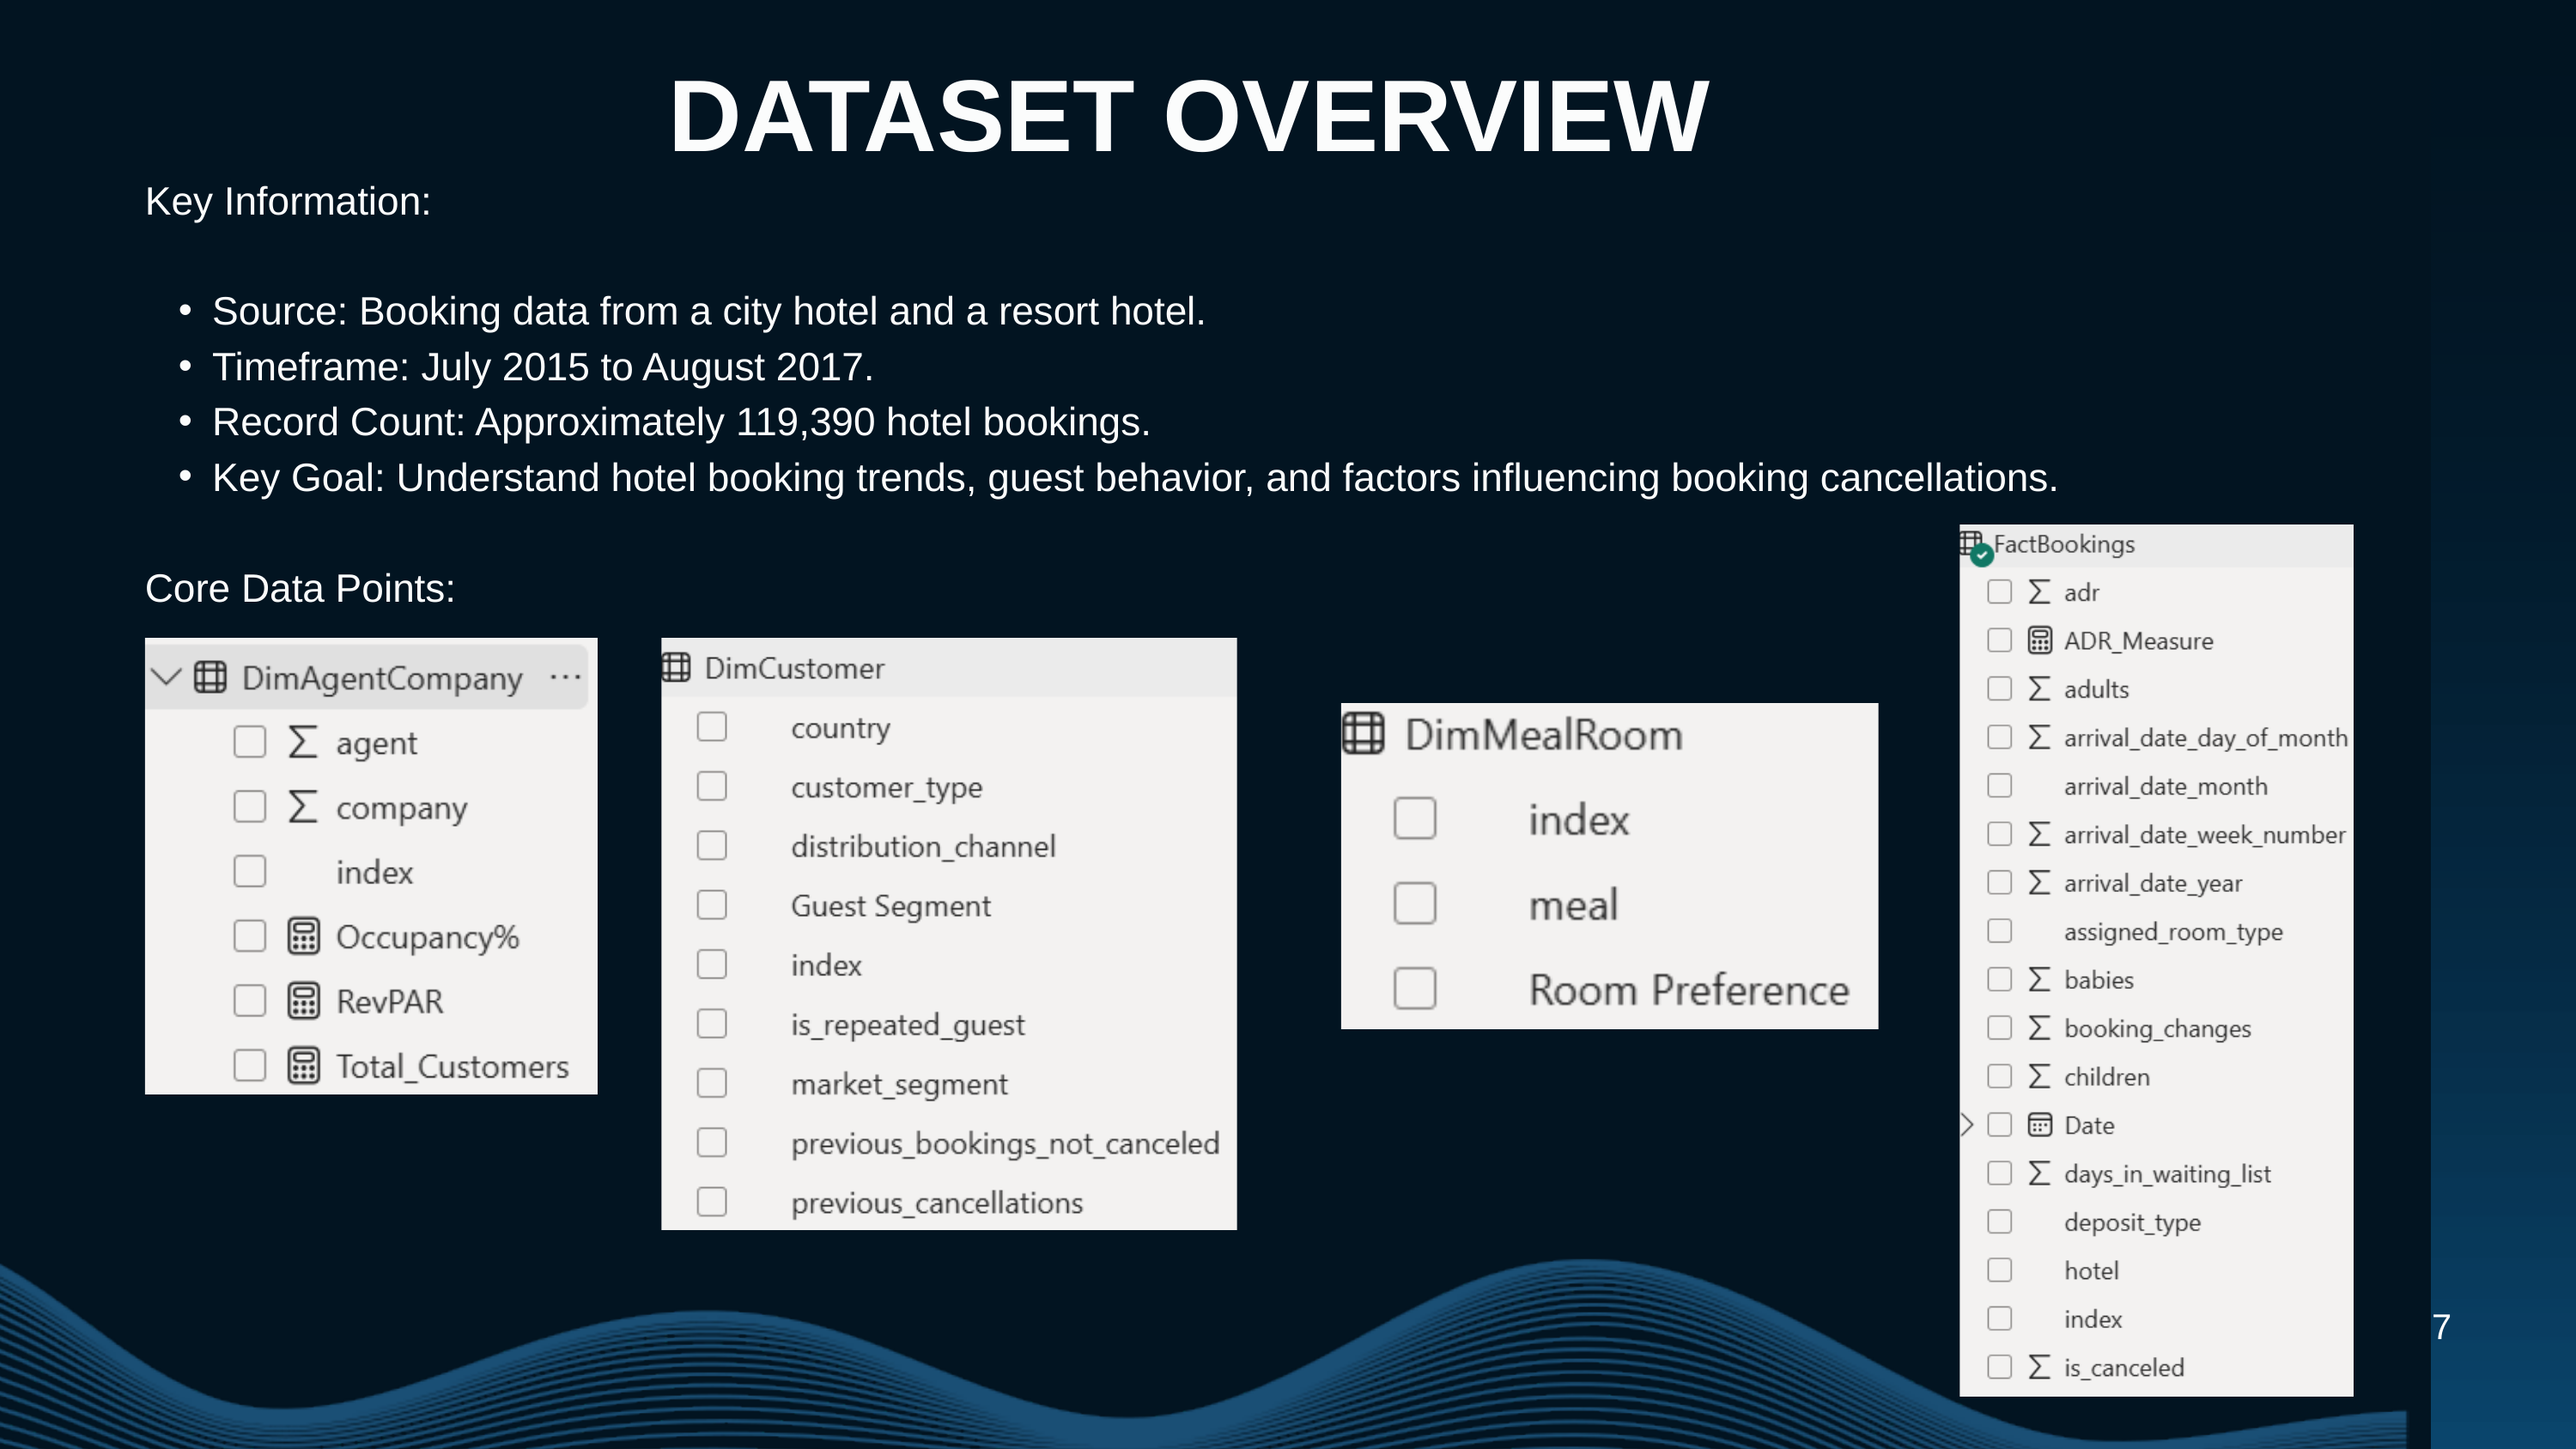

DATASET OVERVIEW
Key Information:

Source: Booking data from a city hotel and a resort hotel.
Timeframe: July 2015 to August 2017.
Record Count: Approximately 119,390 hotel bookings.
Key Goal: Understand hotel booking trends, guest behavior, and factors influencing booking cancellations.

Core Data Points:

7